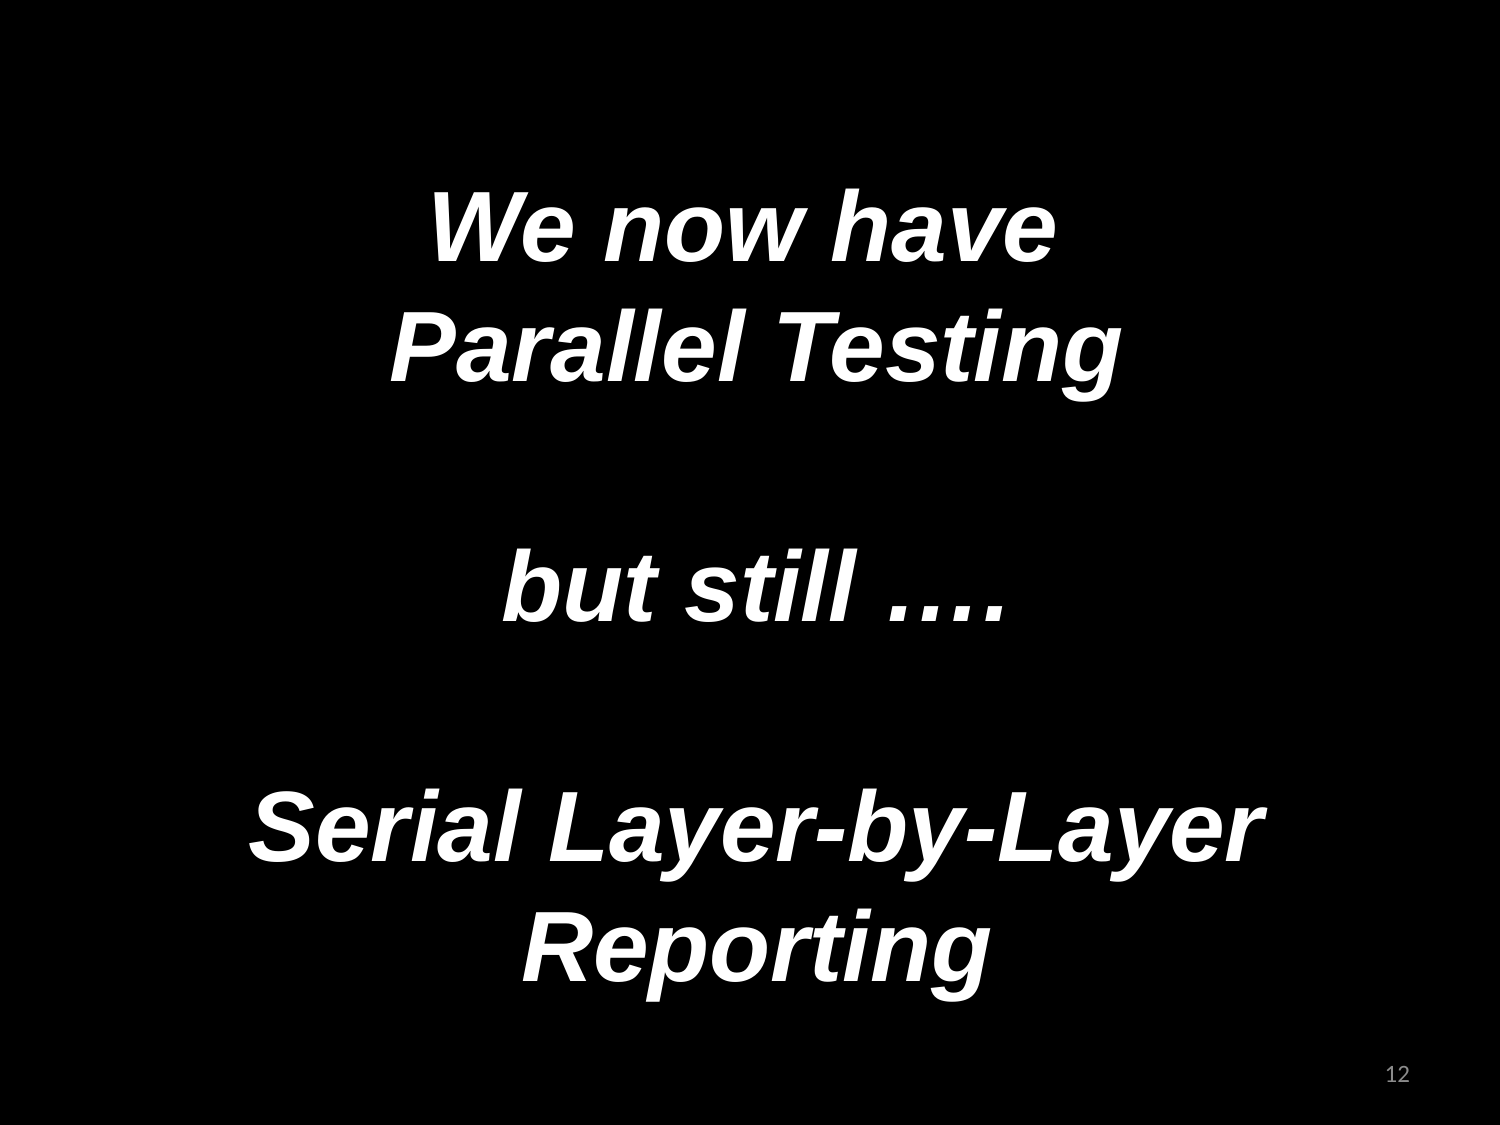

# We now have Parallel Testing but still …. Serial Layer-by-Layer Reporting
12